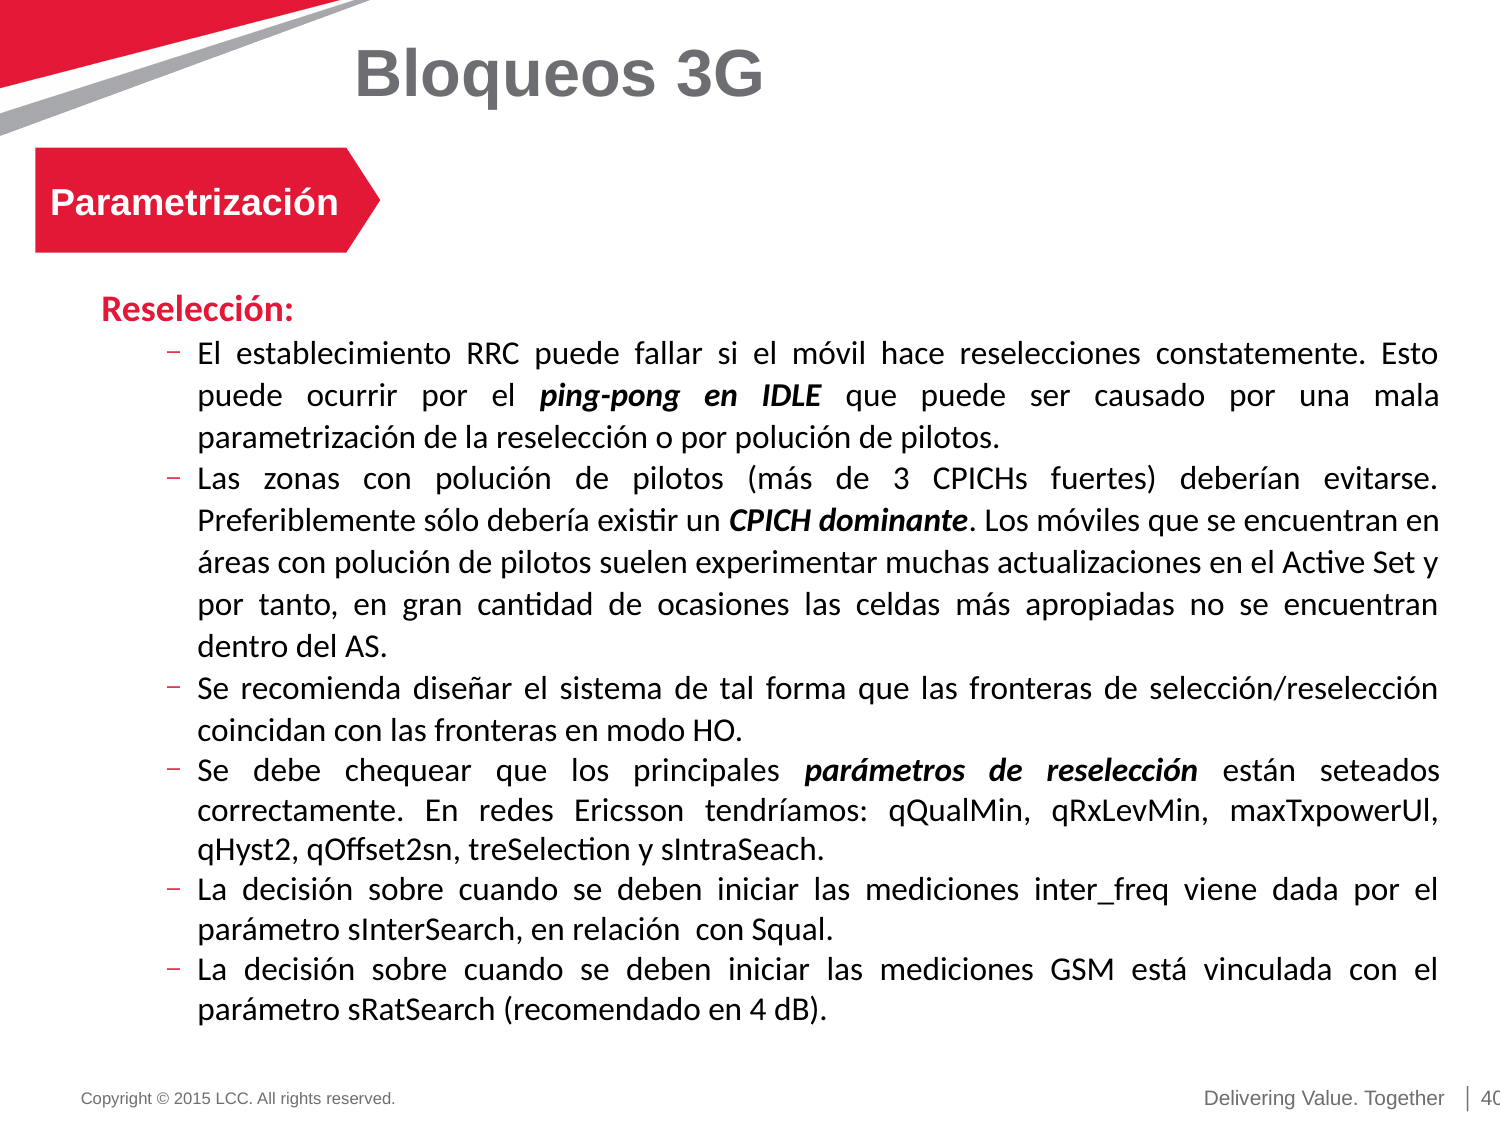

# Bloqueos 3G
Parametrización
Reselección:
El establecimiento RRC puede fallar si el móvil hace reselecciones constatemente. Esto puede ocurrir por el ping-pong en IDLE que puede ser causado por una mala parametrización de la reselección o por polución de pilotos.
Las zonas con polución de pilotos (más de 3 CPICHs fuertes) deberían evitarse. Preferiblemente sólo debería existir un CPICH dominante. Los móviles que se encuentran en áreas con polución de pilotos suelen experimentar muchas actualizaciones en el Active Set y por tanto, en gran cantidad de ocasiones las celdas más apropiadas no se encuentran dentro del AS.
Se recomienda diseñar el sistema de tal forma que las fronteras de selección/reselección coincidan con las fronteras en modo HO.
Se debe chequear que los principales parámetros de reselección están seteados correctamente. En redes Ericsson tendríamos: qQualMin, qRxLevMin, maxTxpowerUl, qHyst2, qOffset2sn, treSelection y sIntraSeach.
La decisión sobre cuando se deben iniciar las mediciones inter_freq viene dada por el parámetro sInterSearch, en relación  con Squal.
La decisión sobre cuando se deben iniciar las mediciones GSM está vinculada con el parámetro sRatSearch (recomendado en 4 dB).